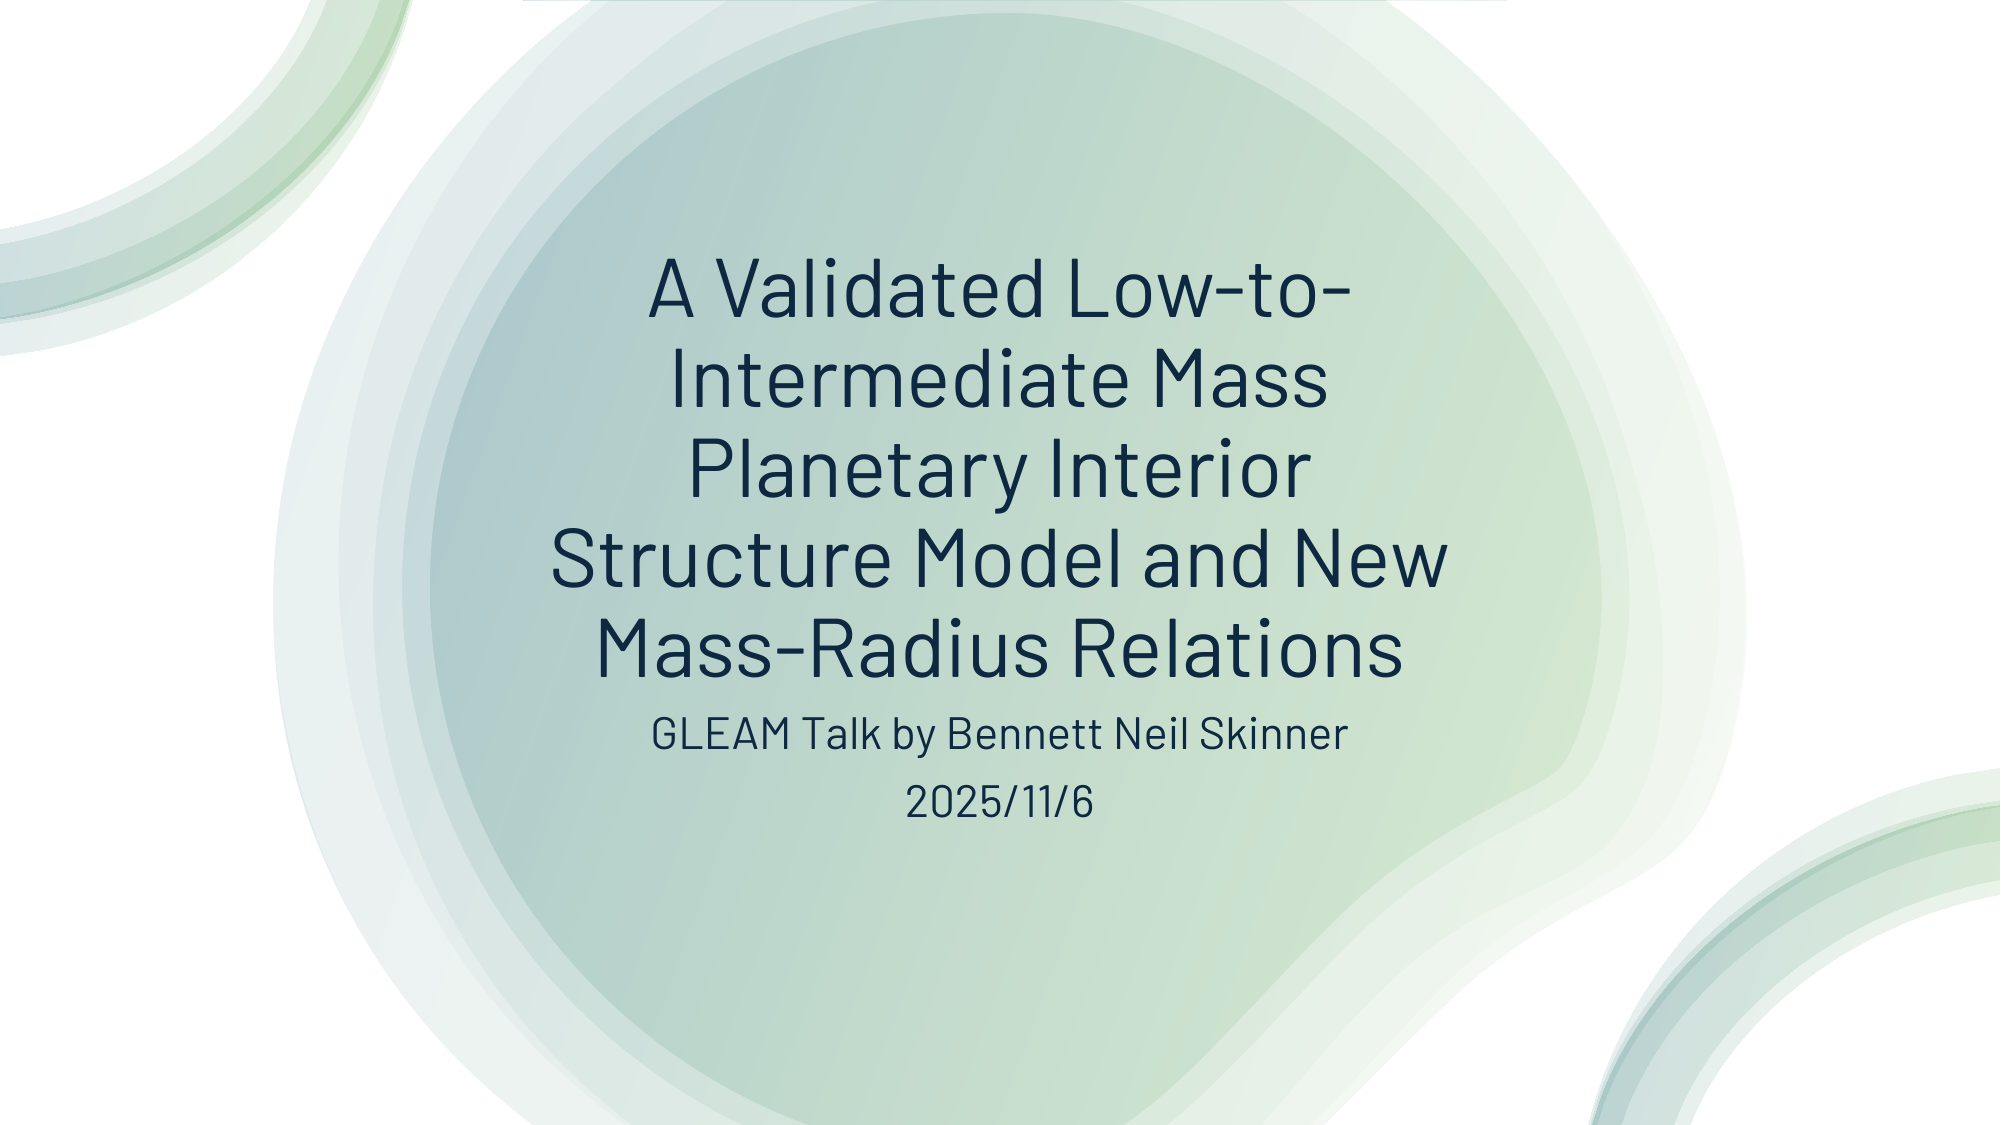

# A Validated Low-to-Intermediate Mass Planetary Interior Structure Model and New Mass-Radius Relations
GLEAM Talk by Bennett Neil Skinner
2025/11/6